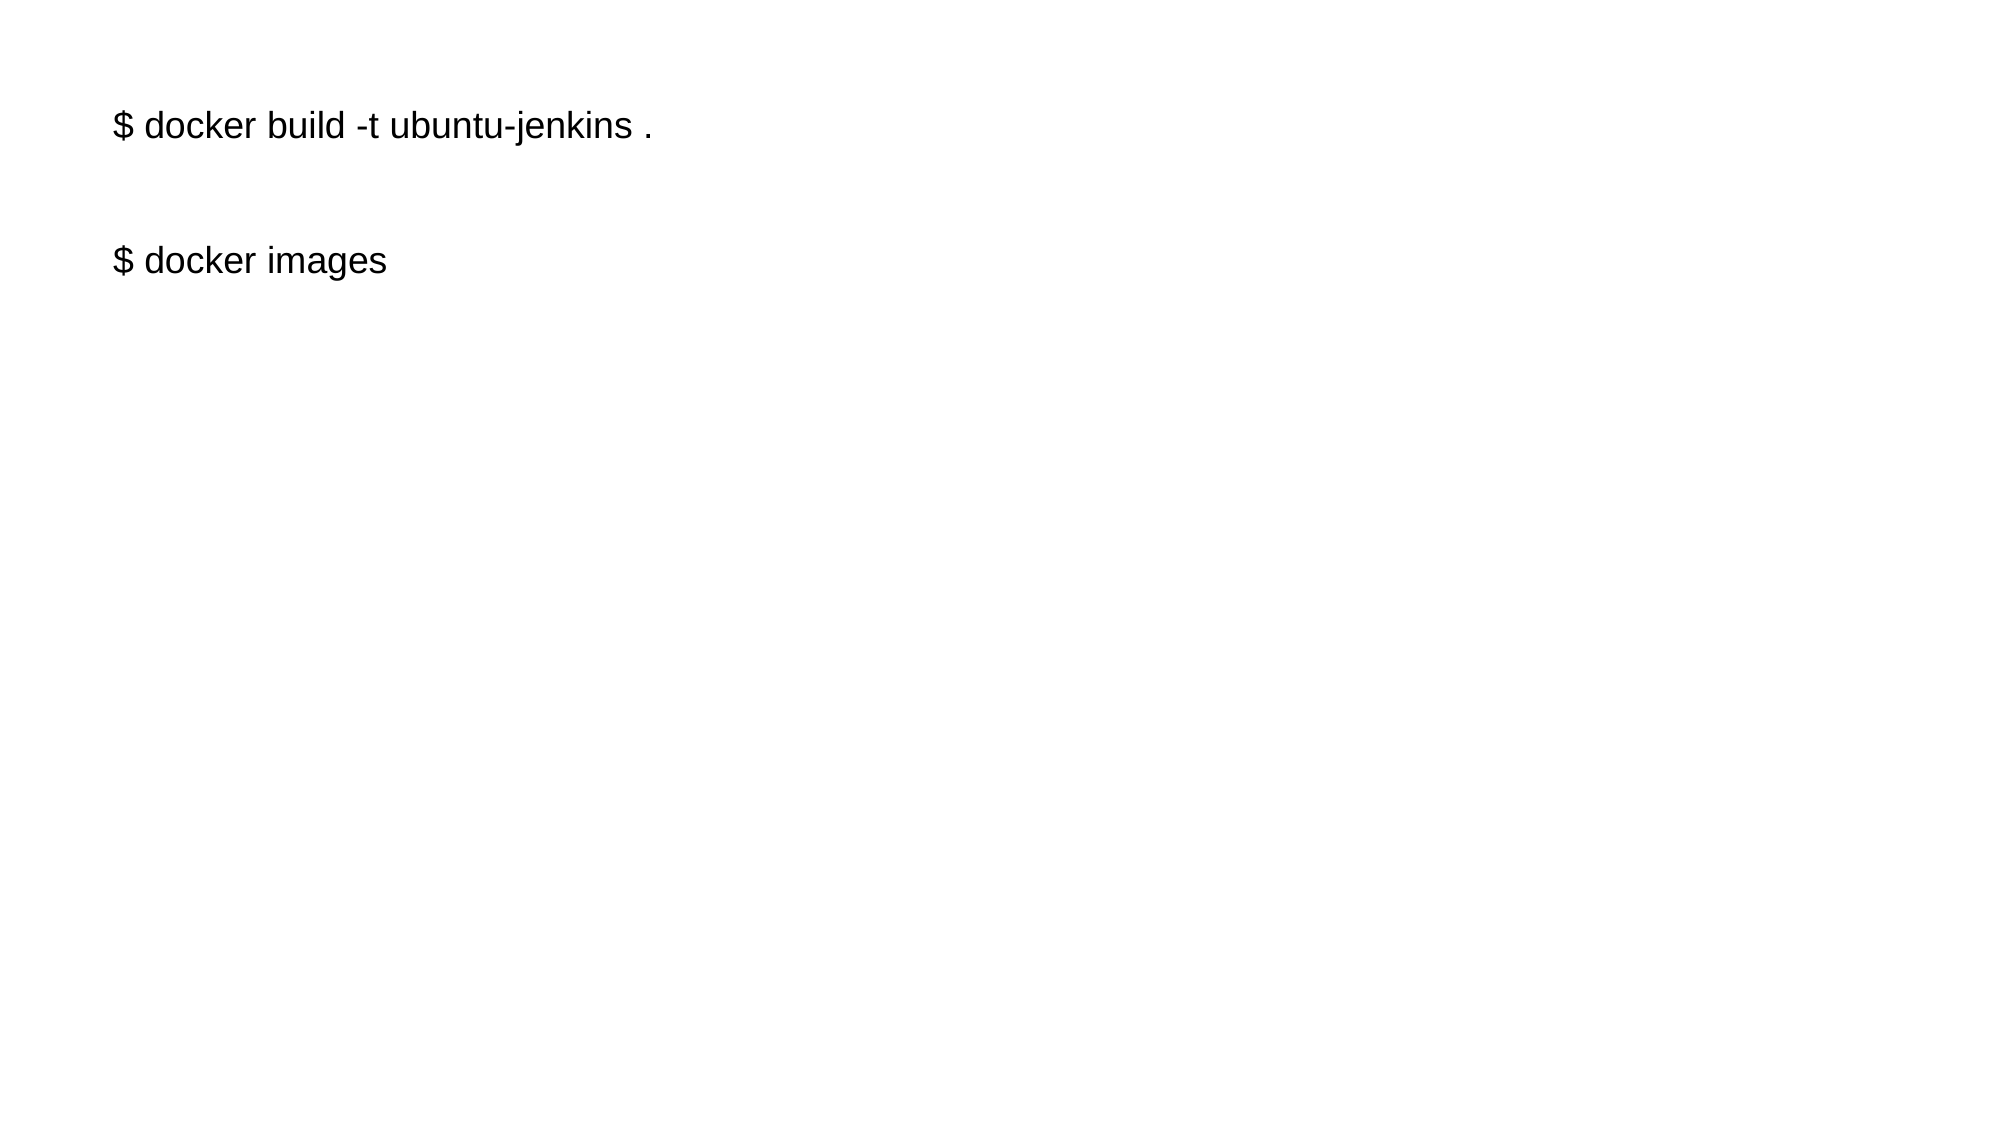

$ docker build -t ubuntu-jenkins .

$ docker images